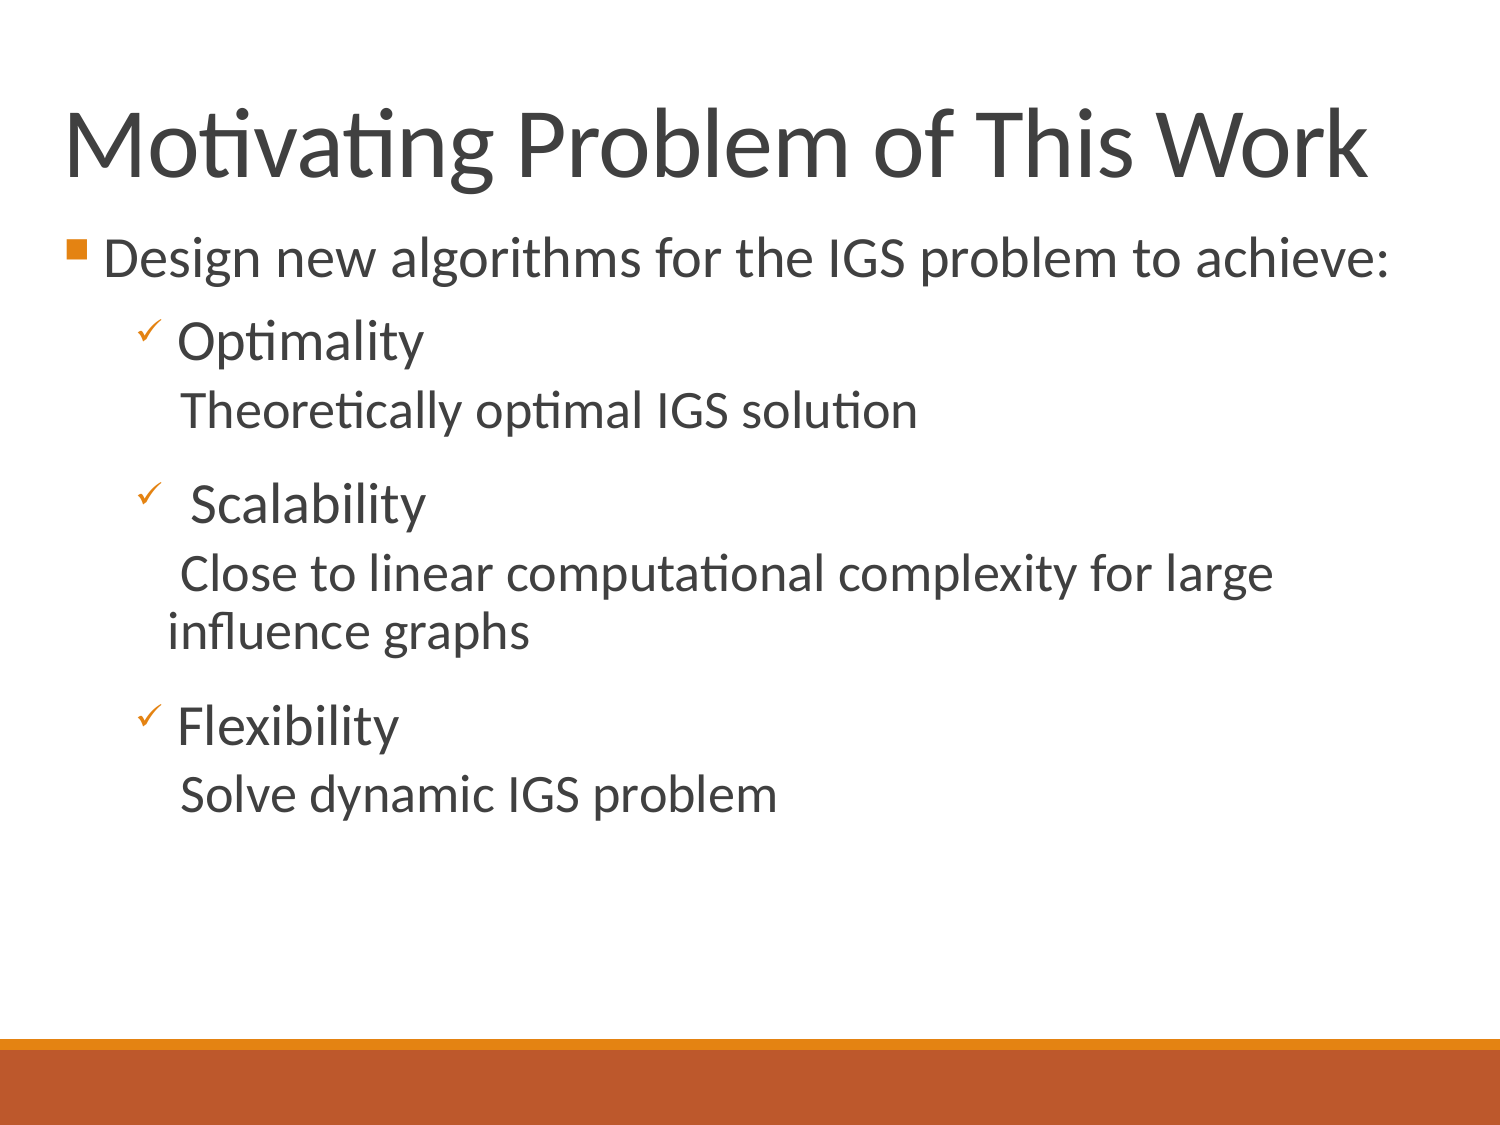

# Motivating Problem of This Work
 Design new algorithms for the IGS problem to achieve:

 Optimality
 Theoretically optimal IGS solution
  Scalability
 Close to linear computational complexity for large influence graphs
 Flexibility
 Solve dynamic IGS problem